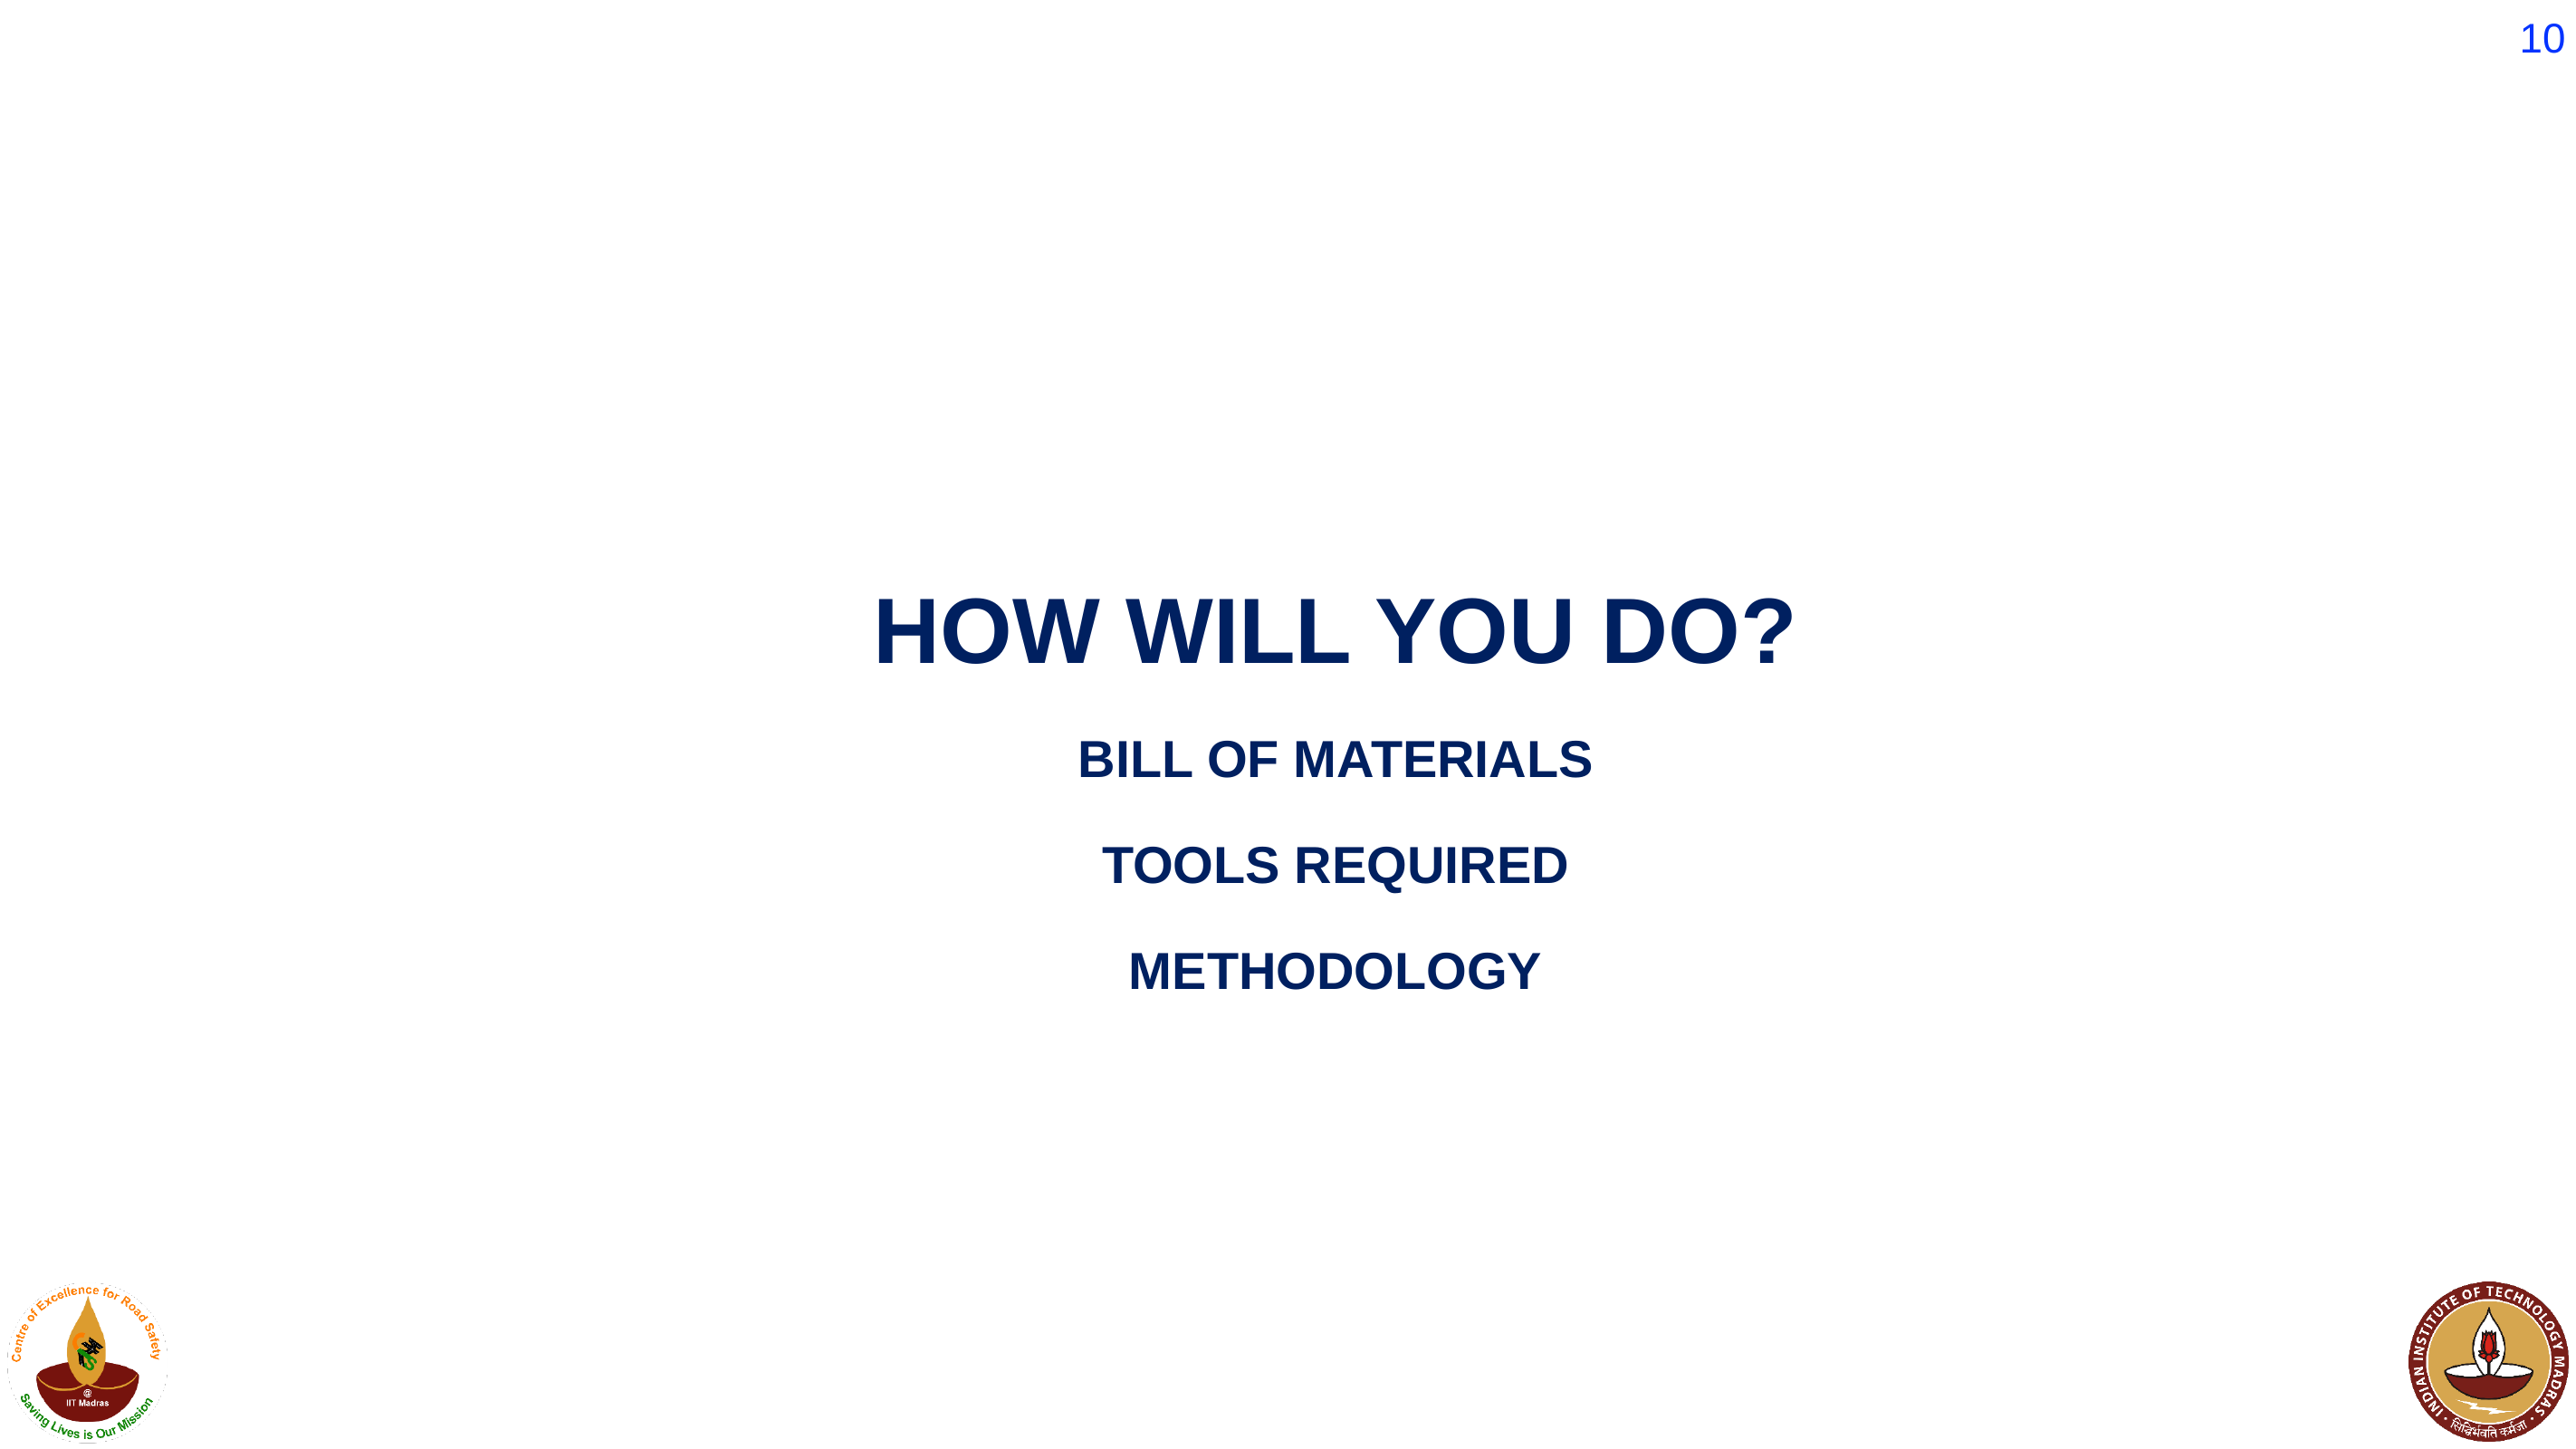

10
HOW WILL YOU DO?
BILL OF MATERIALS
TOOLS REQUIRED
METHODOLOGY